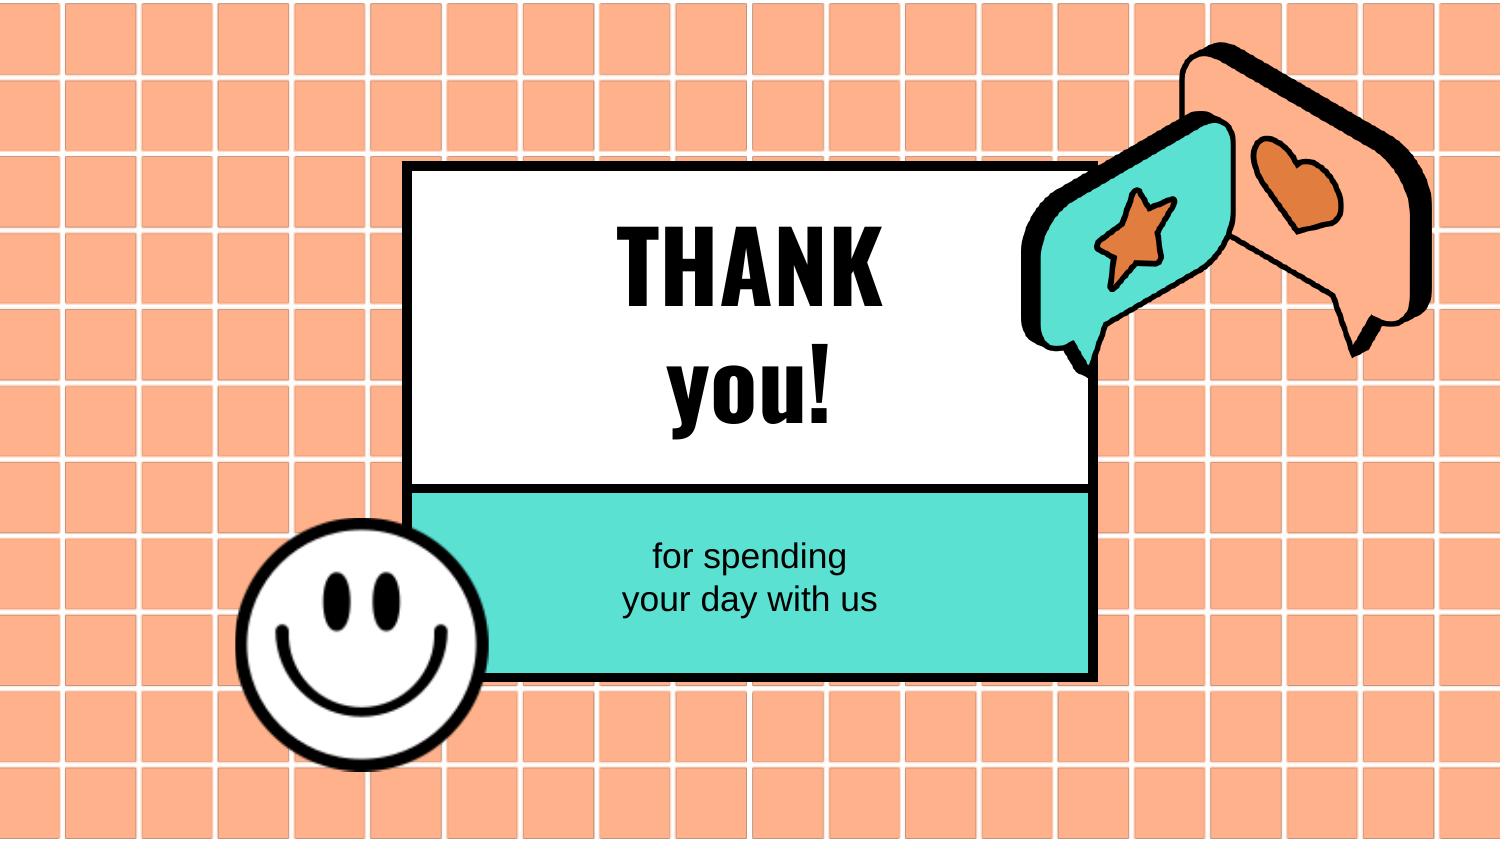

THANK
you!

for spending
your day with us